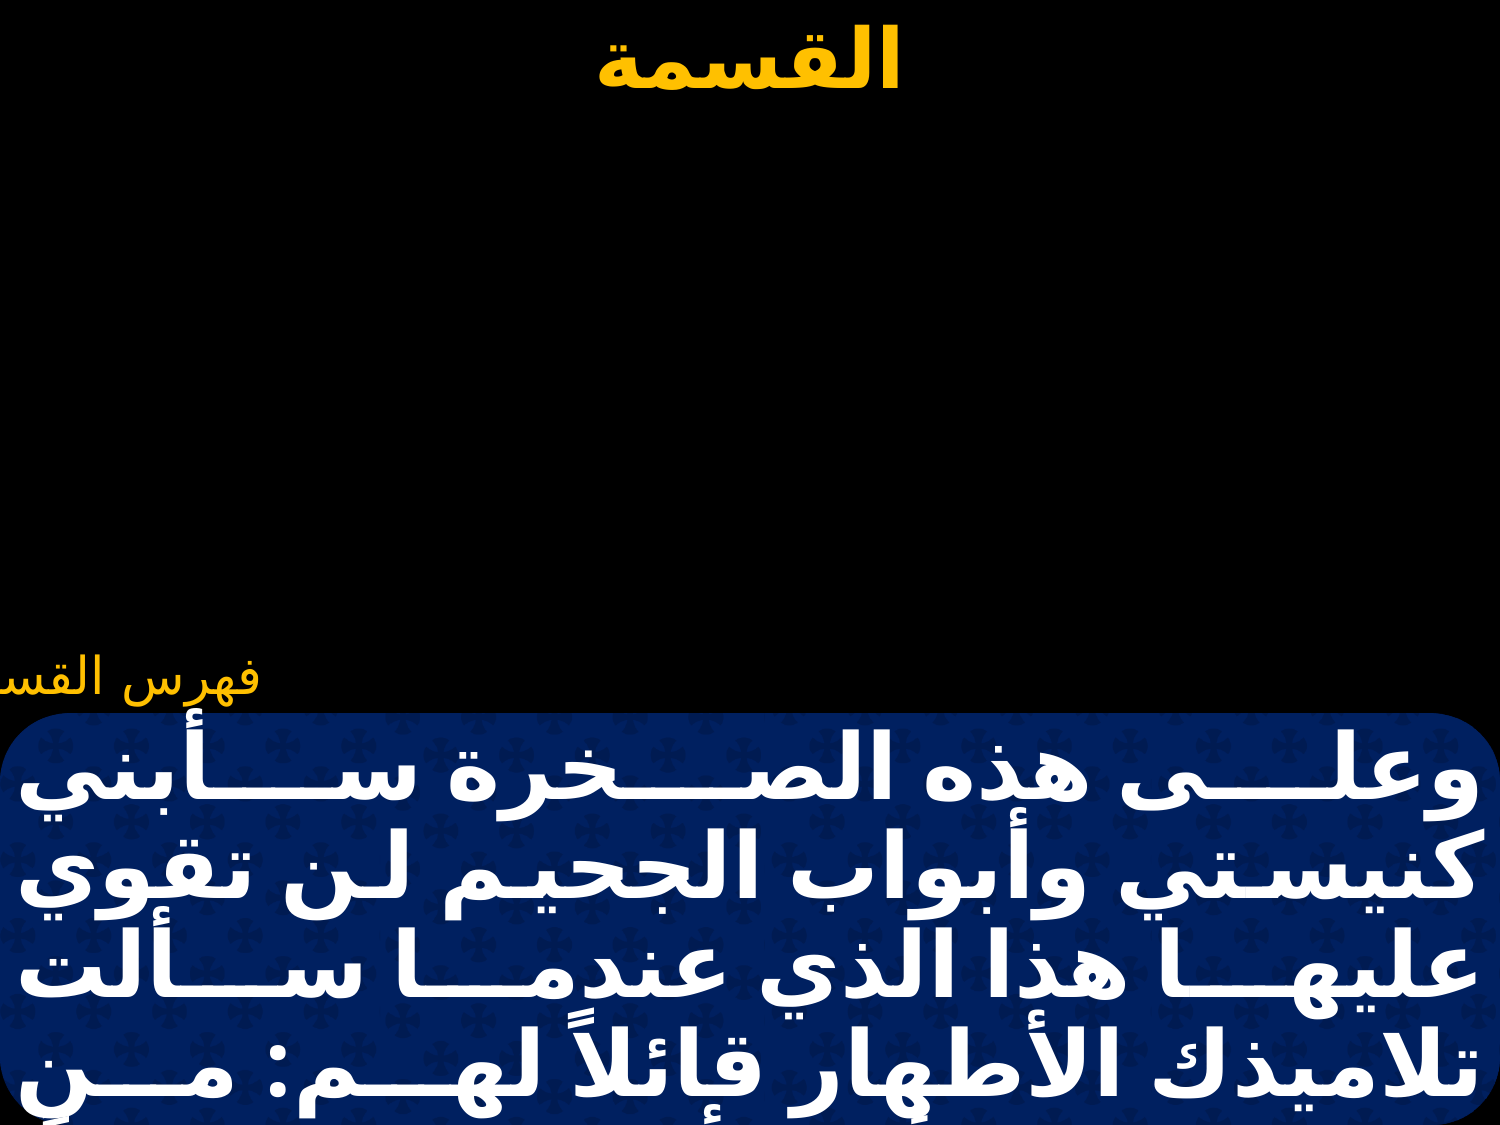

#
وعلى هذه الصخرة سأبني كنيستي وأبواب الجحيم لن تقوي عليها هذا الذي عندما سألت تلاميذك الأطهار قائلاً لهم: من يقول الناس أني أنا ؟ صرخ قائلاً: أنت هو المسيح ابن الله الحي مخلص العالم.